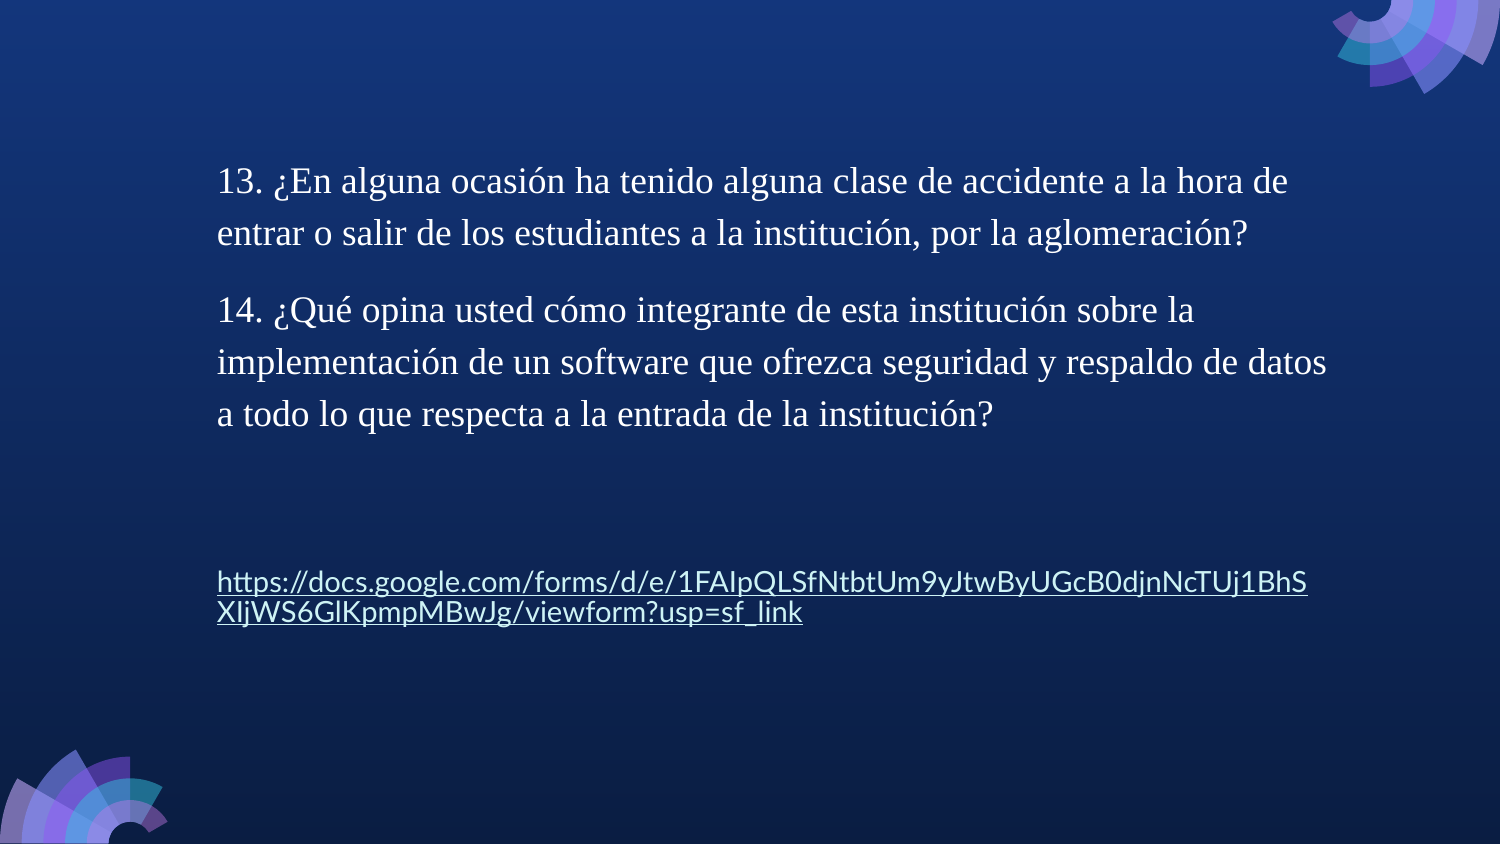

13. ¿En alguna ocasión ha tenido alguna clase de accidente a la hora de entrar o salir de los estudiantes a la institución, por la aglomeración?
14. ¿Qué opina usted cómo integrante de esta institución sobre la implementación de un software que ofrezca seguridad y respaldo de datos a todo lo que respecta a la entrada de la institución?

https://docs.google.com/forms/d/e/1FAIpQLSfNtbtUm9yJtwByUGcB0djnNcTUj1BhSXIjWS6GlKpmpMBwJg/viewform?usp=sf_link